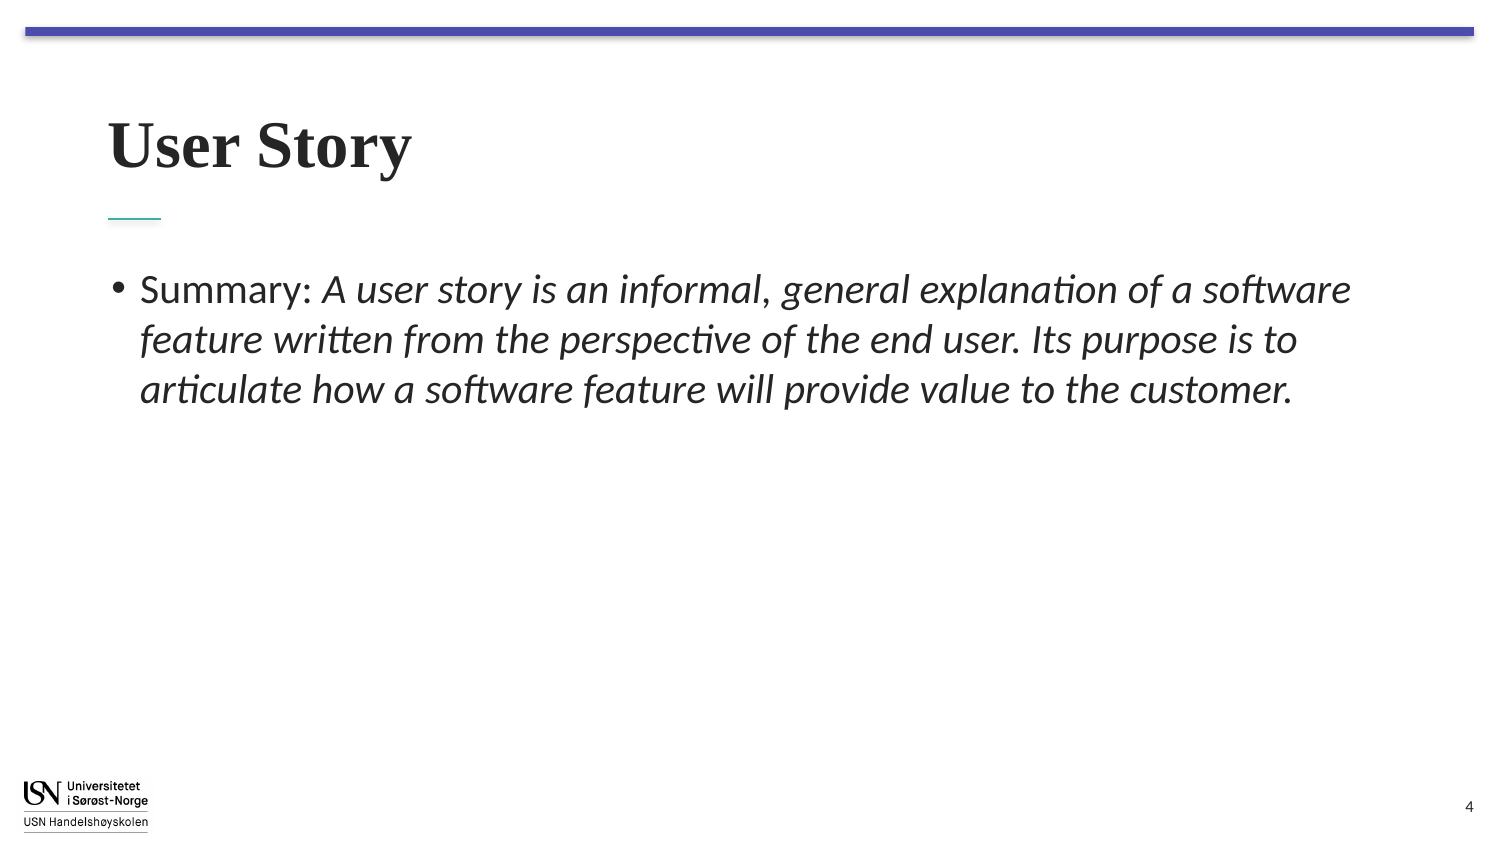

# User Story
Summary: A user story is an informal, general explanation of a software feature written from the perspective of the end user. Its purpose is to articulate how a software feature will provide value to the customer.
4